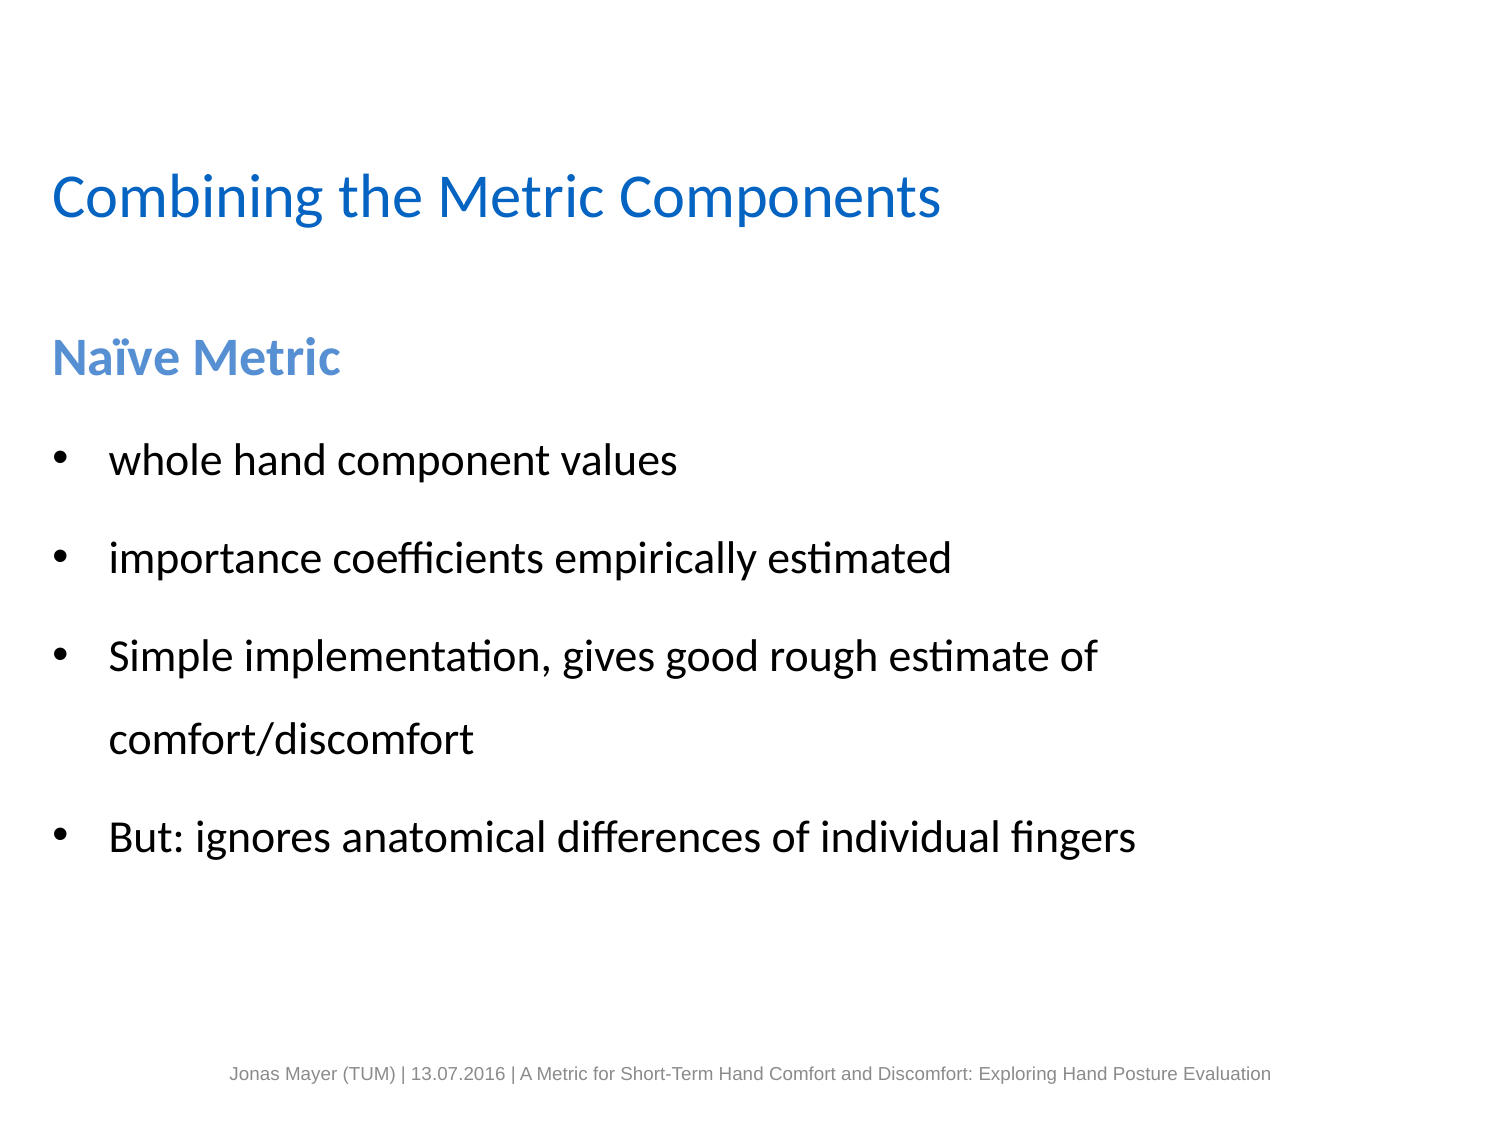

# Combining the Metric Components
Naïve Metric
whole hand component values
importance coefficients empirically estimated
Simple implementation, gives good rough estimate of comfort/discomfort
But: ignores anatomical differences of individual fingers
Jonas Mayer (TUM) | 13.07.2016 | A Metric for Short-Term Hand Comfort and Discomfort: Exploring Hand Posture Evaluation